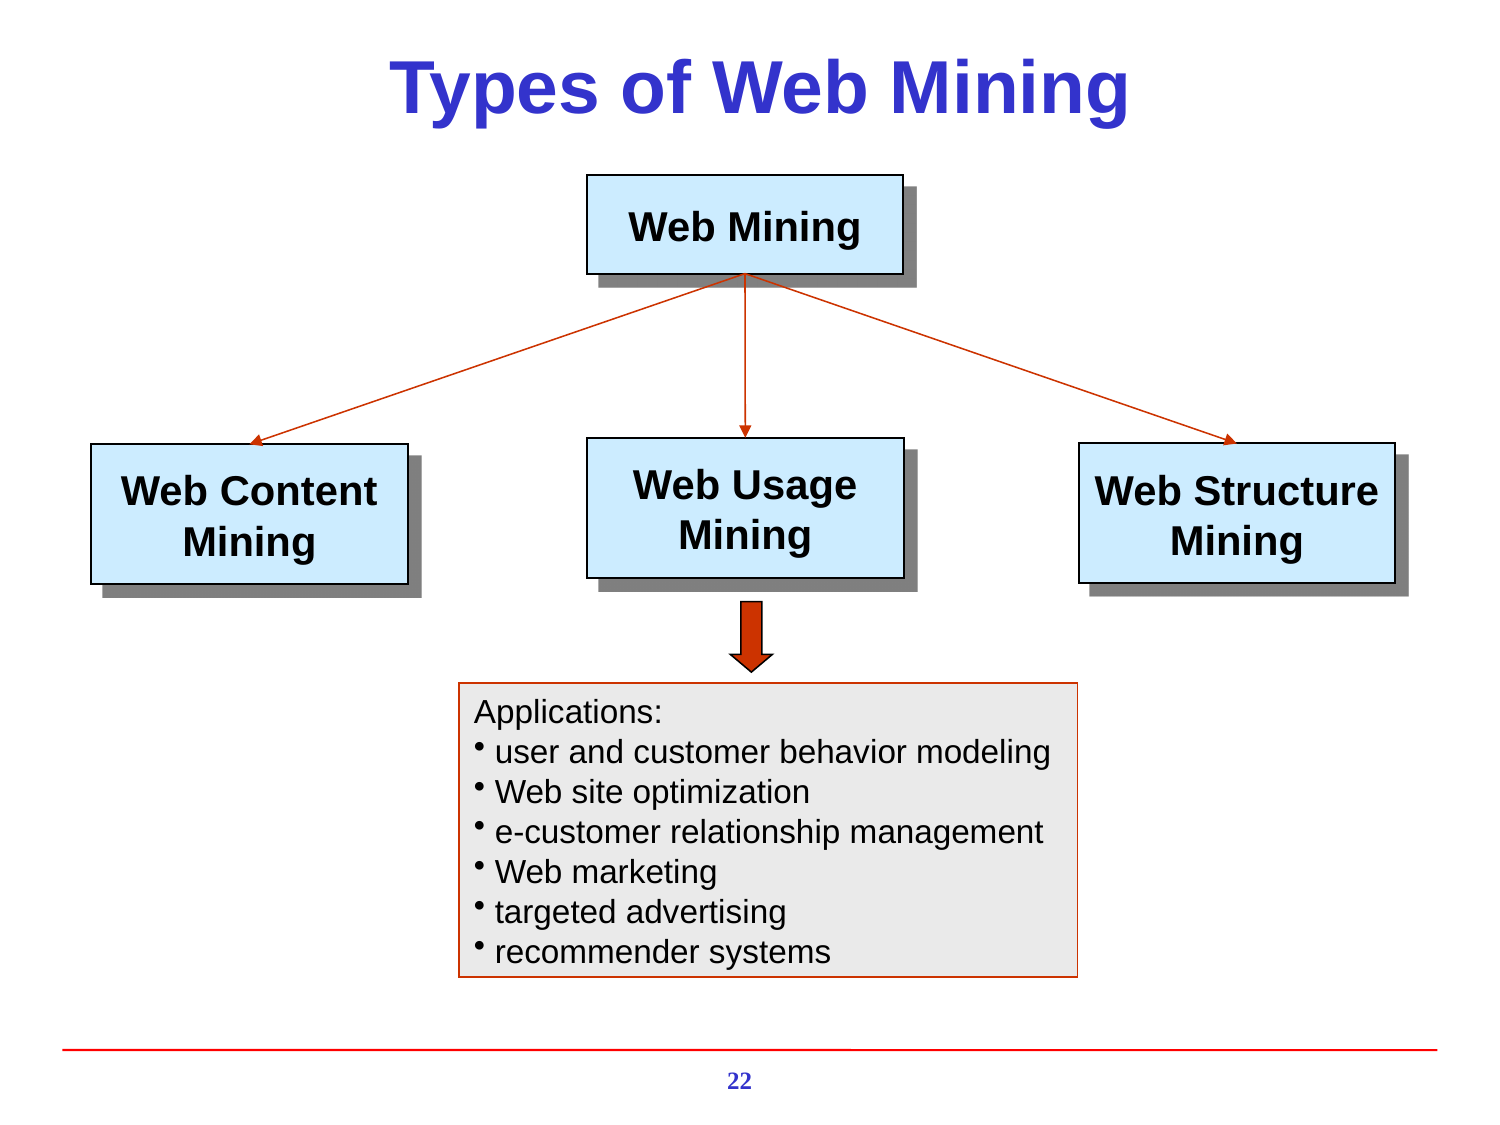

# Types of Web Mining
Web Mining
Web Usage
Mining
Web Structure
Mining
Web Content
Mining

Applications:
 user and customer behavior modeling
 Web site optimization
 e-customer relationship management
 Web marketing
 targeted advertising
 recommender systems
22